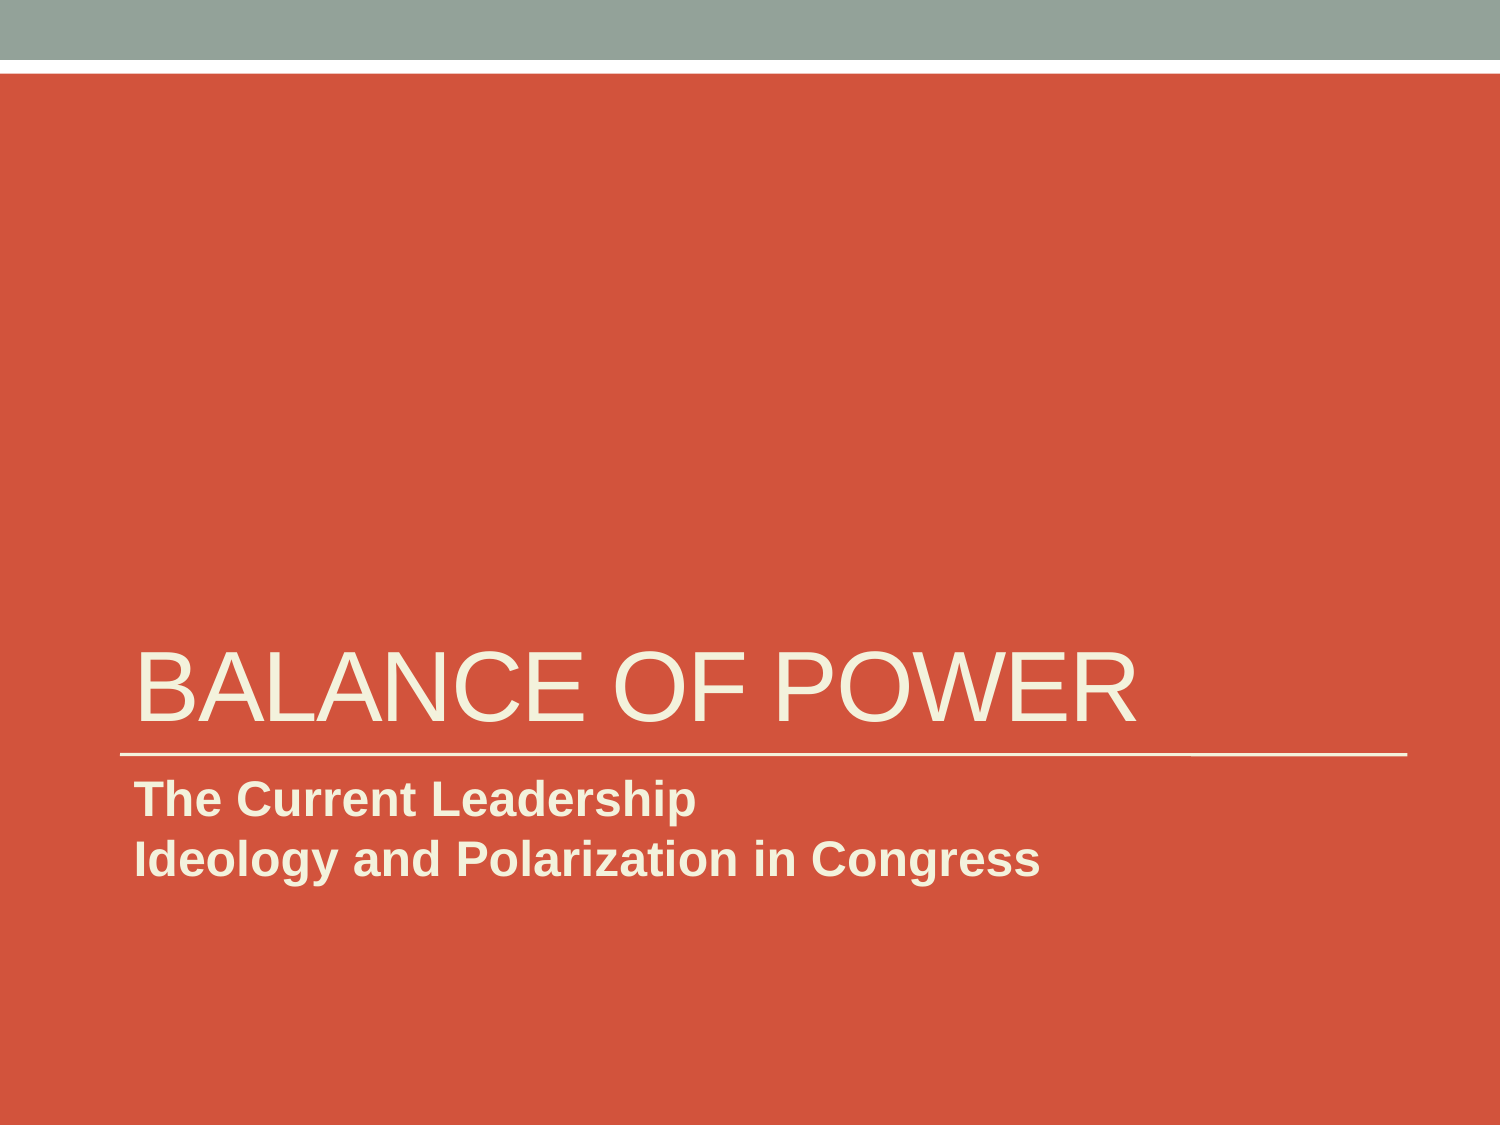

# Balance of Power
The Current Leadership
Ideology and Polarization in Congress